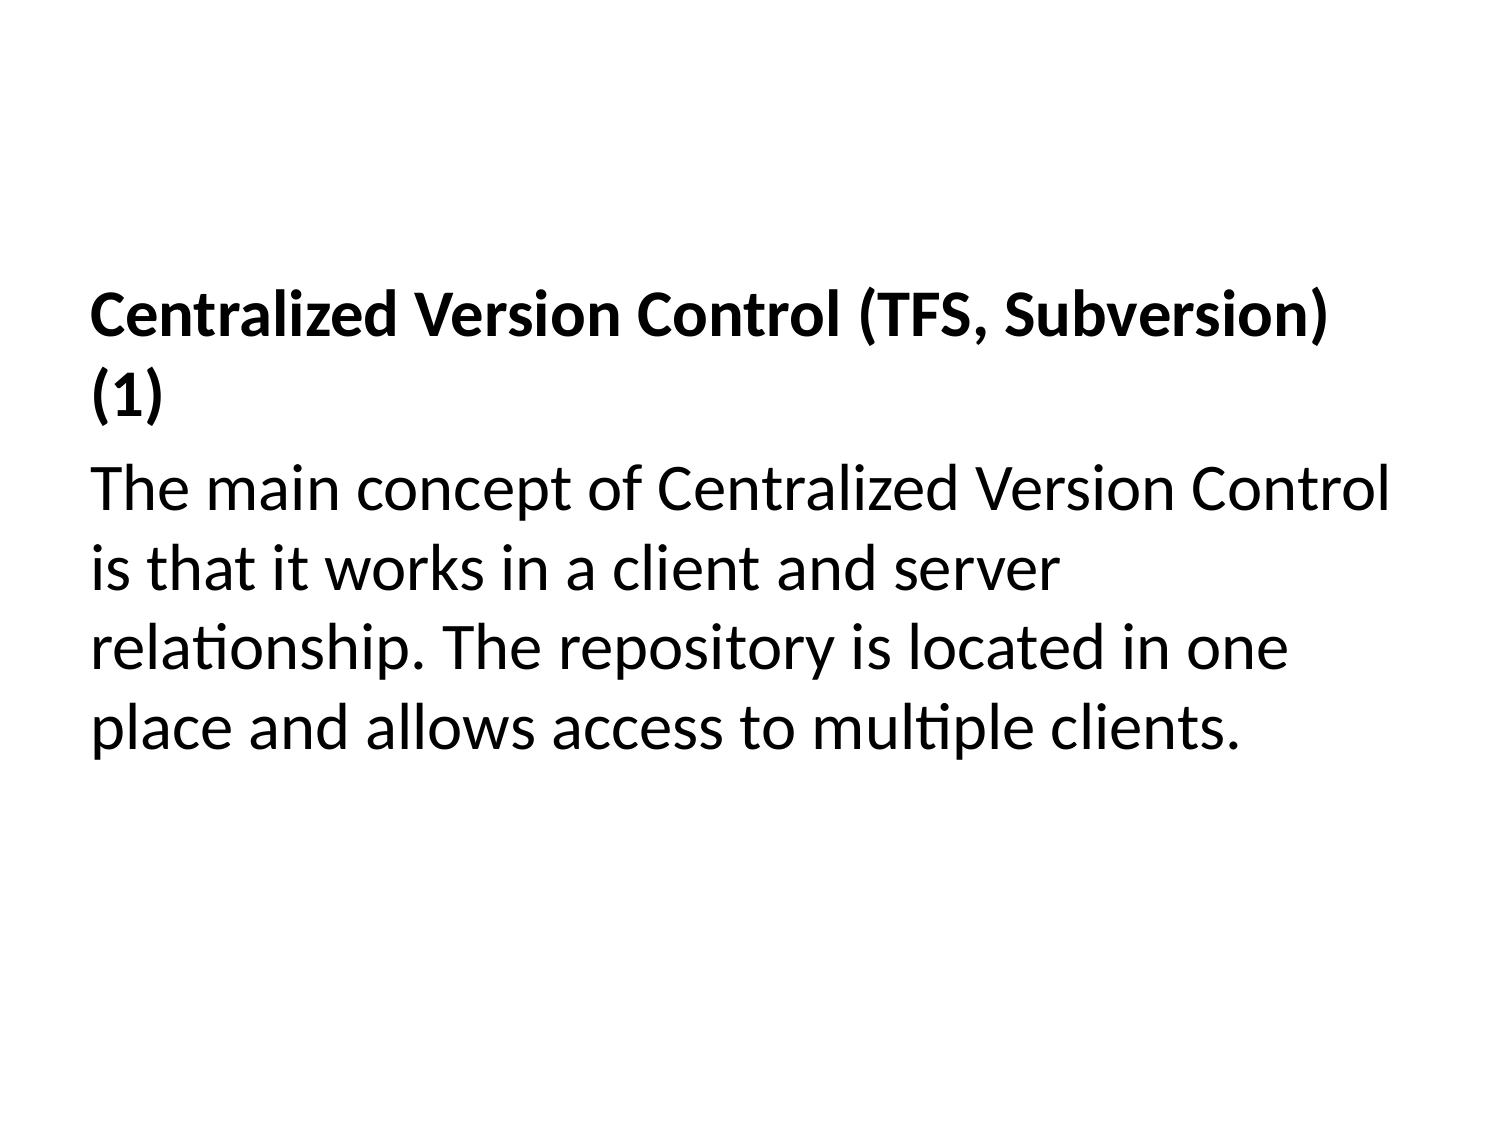

Centralized Version Control (TFS, Subversion) (1)
The main concept of Centralized Version Control is that it works in a client and server relationship. The repository is located in one place and allows access to multiple clients.